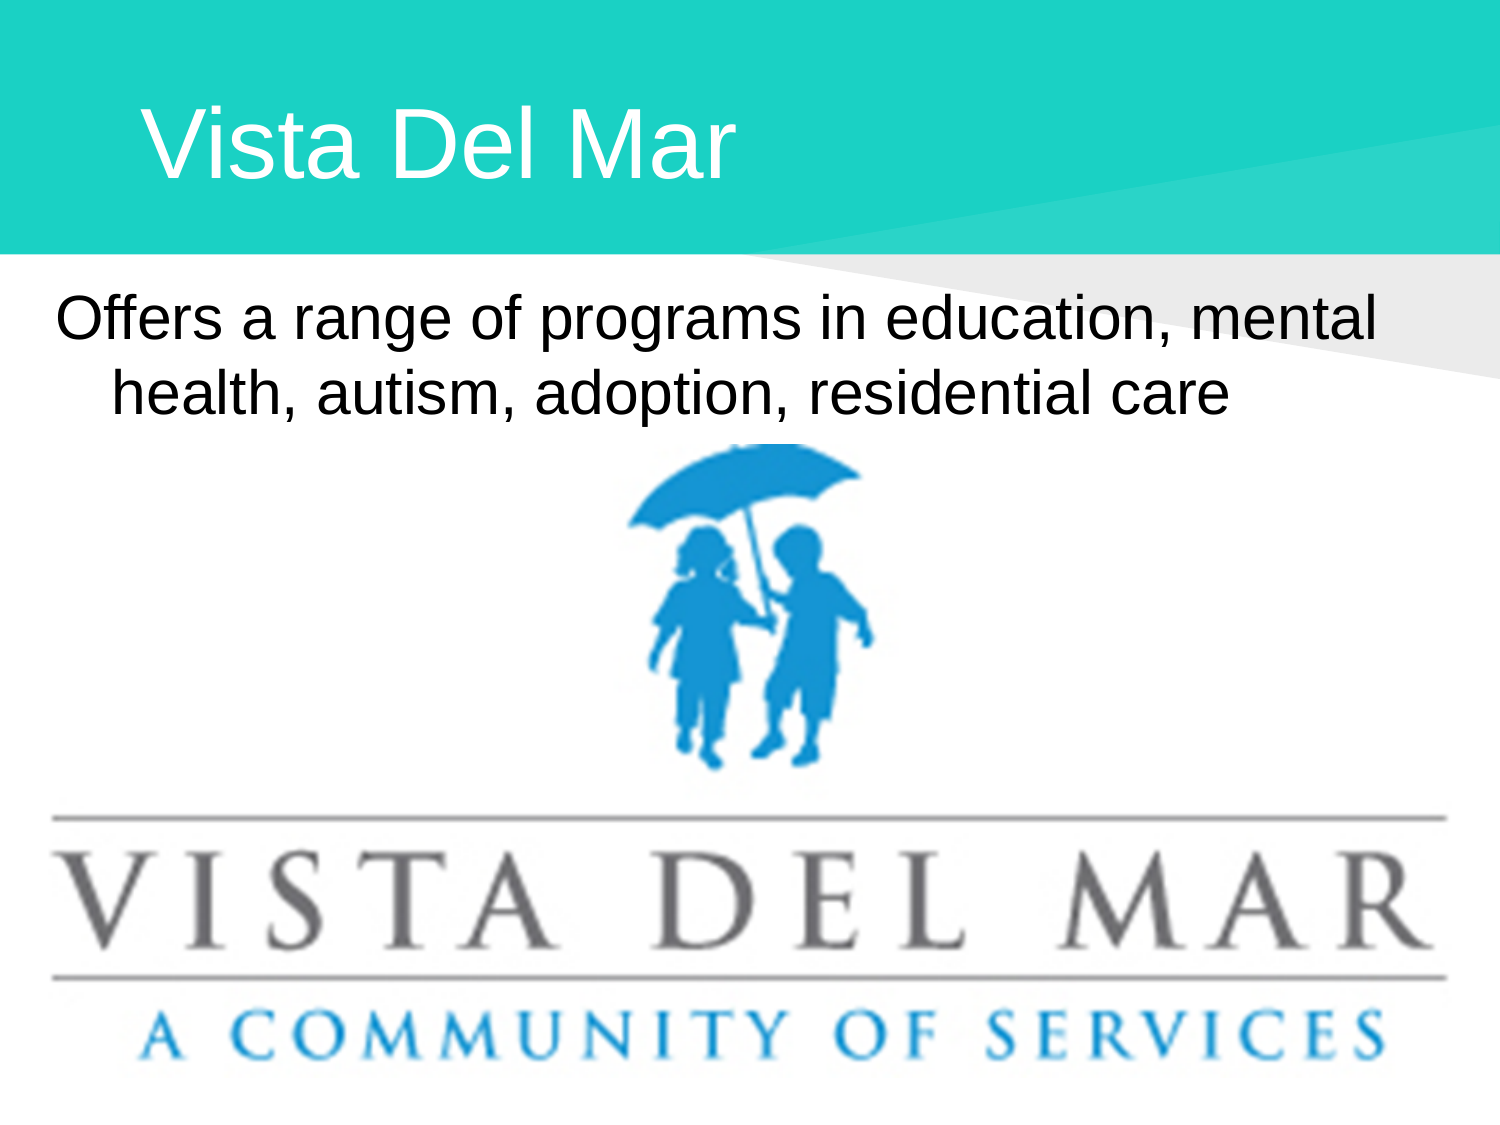

# Vista Del Mar
Offers a range of programs in education, mental health, autism, adoption, residential care